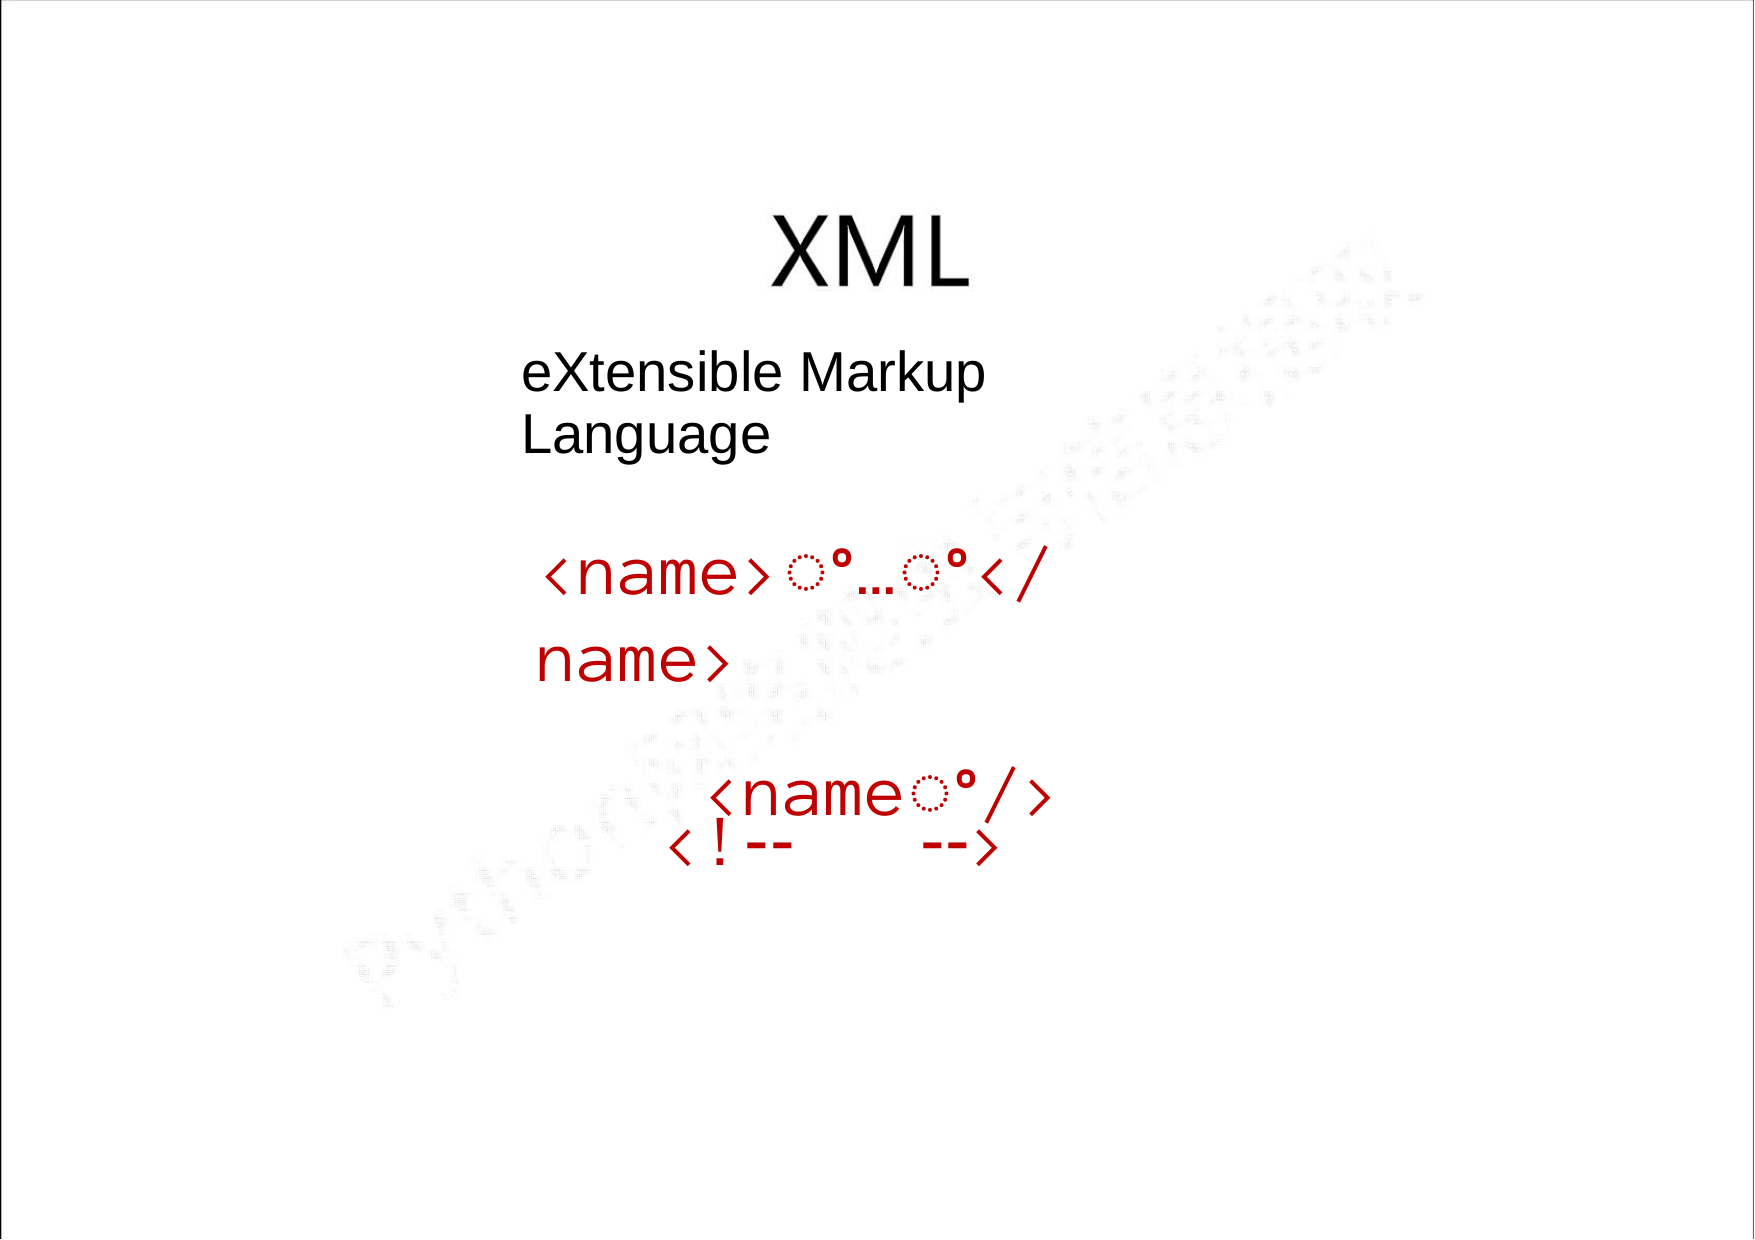

eXtensible Markup Language
<name>ꢀ…ꢀ</name>
<nameꢀ/>
<!‐‐ ‐‐>